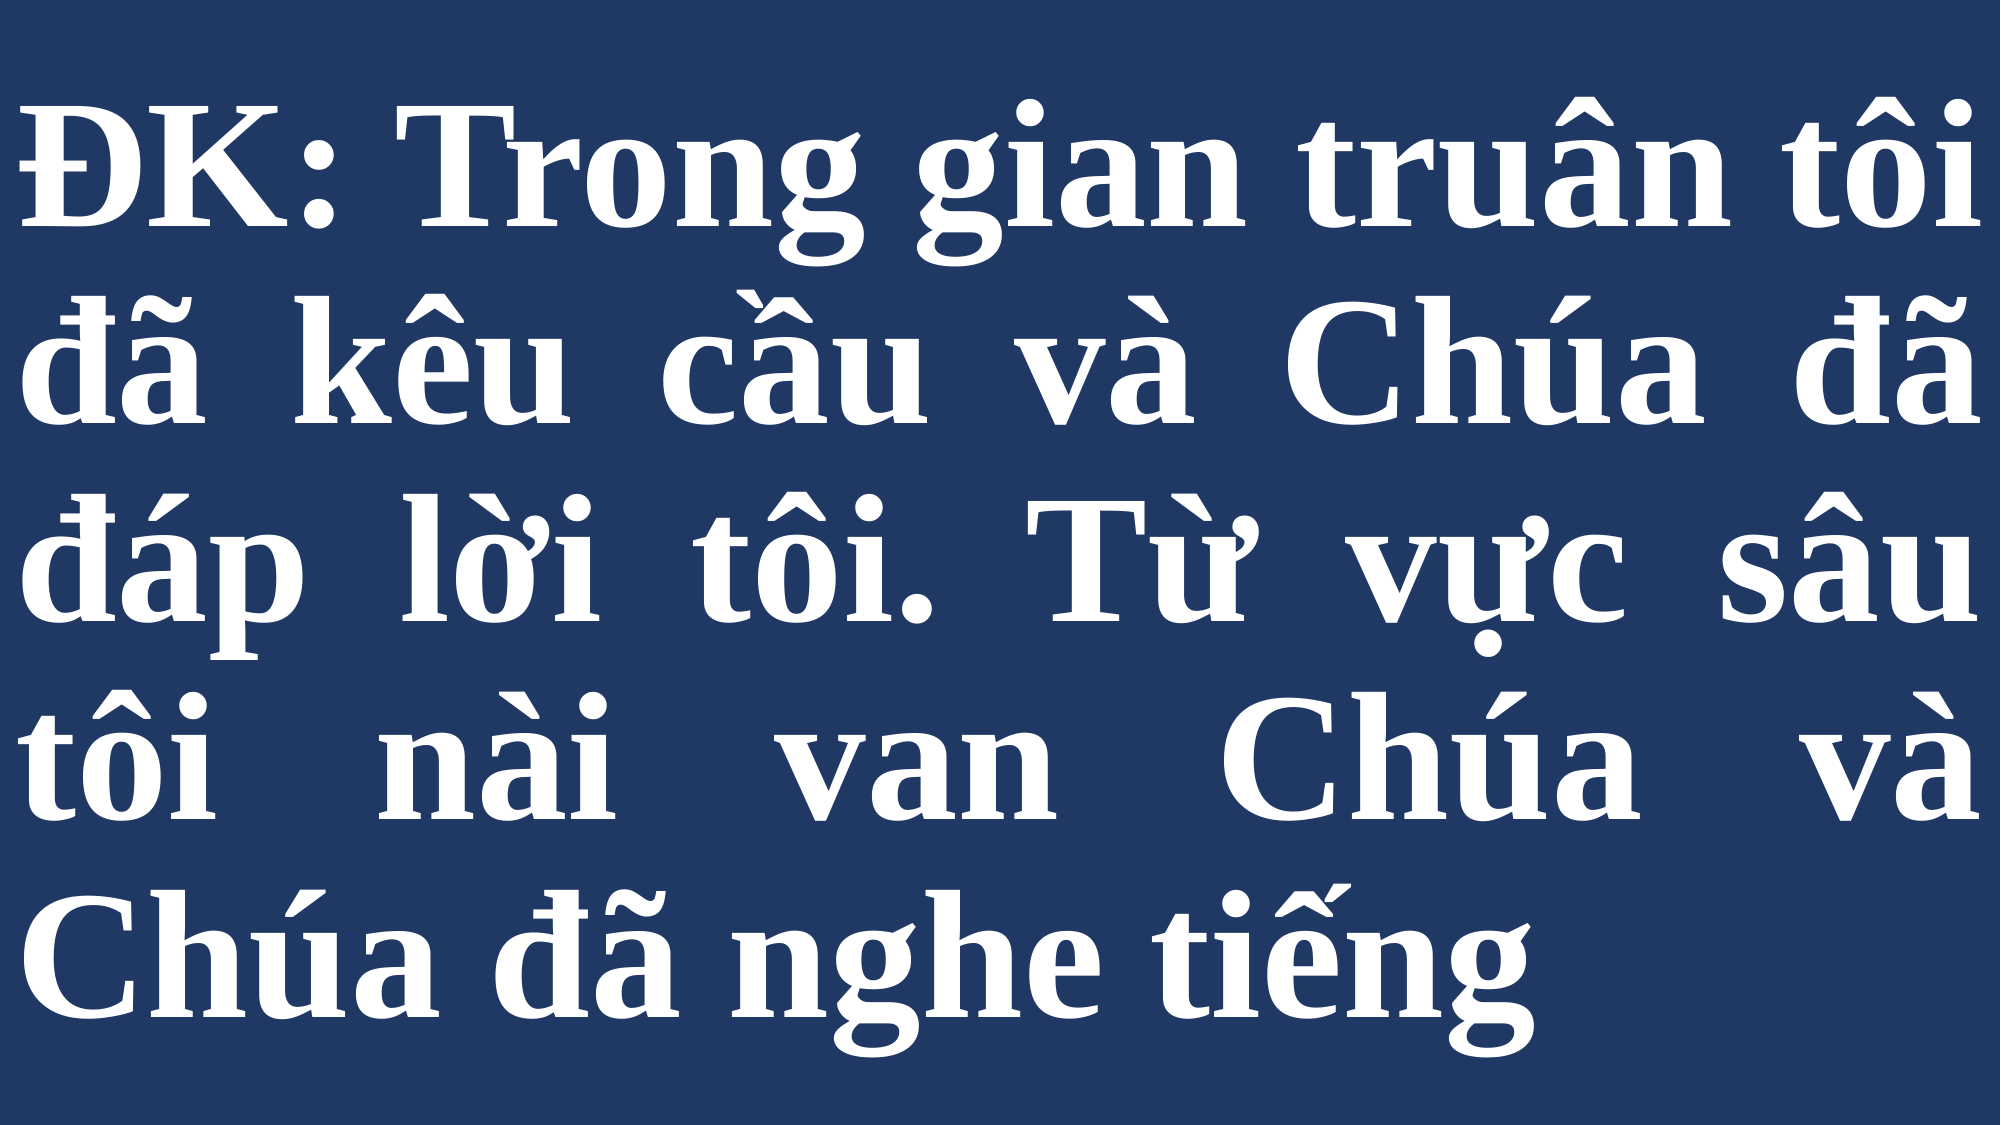

# ĐK: Trong gian truân tôi đã kêu cầu và Chúa đã đáp lời tôi. Từ vực sâu tôi nài van Chúa và Chúa đã nghe tiếng